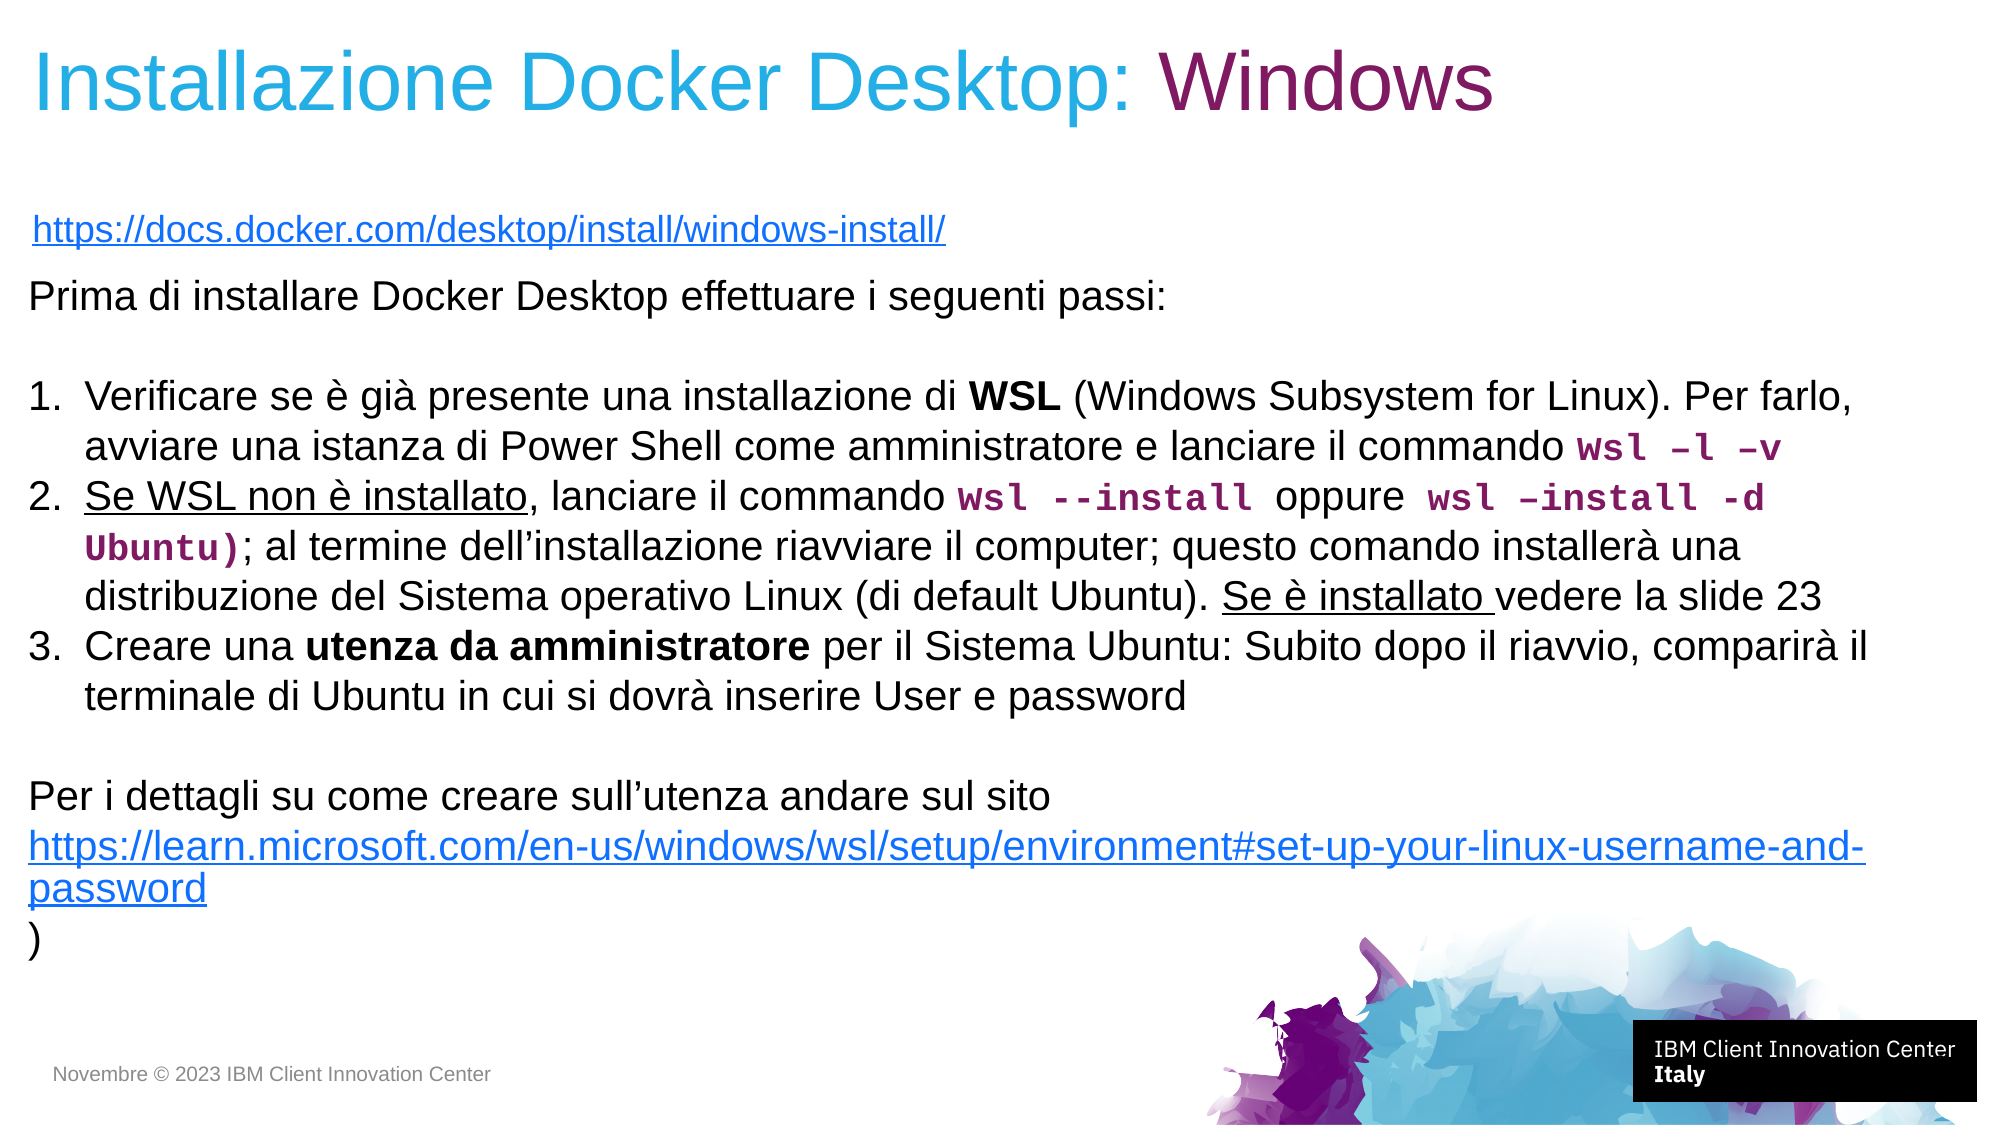

# Installazione Docker Desktop: Windows
https://docs.docker.com/desktop/install/windows-install/

Prima di installare Docker Desktop effettuare i seguenti passi:

Verificare se è già presente una installazione di WSL (Windows Subsystem for Linux). Per farlo, avviare una istanza di Power Shell come amministratore e lanciare il commando wsl –l –v
Se WSL non è installato, lanciare il commando wsl --install oppure wsl –install -d Ubuntu); al termine dell’installazione riavviare il computer; questo comando installerà una distribuzione del Sistema operativo Linux (di default Ubuntu). Se è installato vedere la slide 23
Creare una utenza da amministratore per il Sistema Ubuntu: Subito dopo il riavvio, comparirà il terminale di Ubuntu in cui si dovrà inserire User e password

Per i dettagli su come creare sull’utenza andare sul sito https://learn.microsoft.com/en-us/windows/wsl/setup/environment#set-up-your-linux-username-and-password)

18
Novembre © 2023 IBM Client Innovation Center